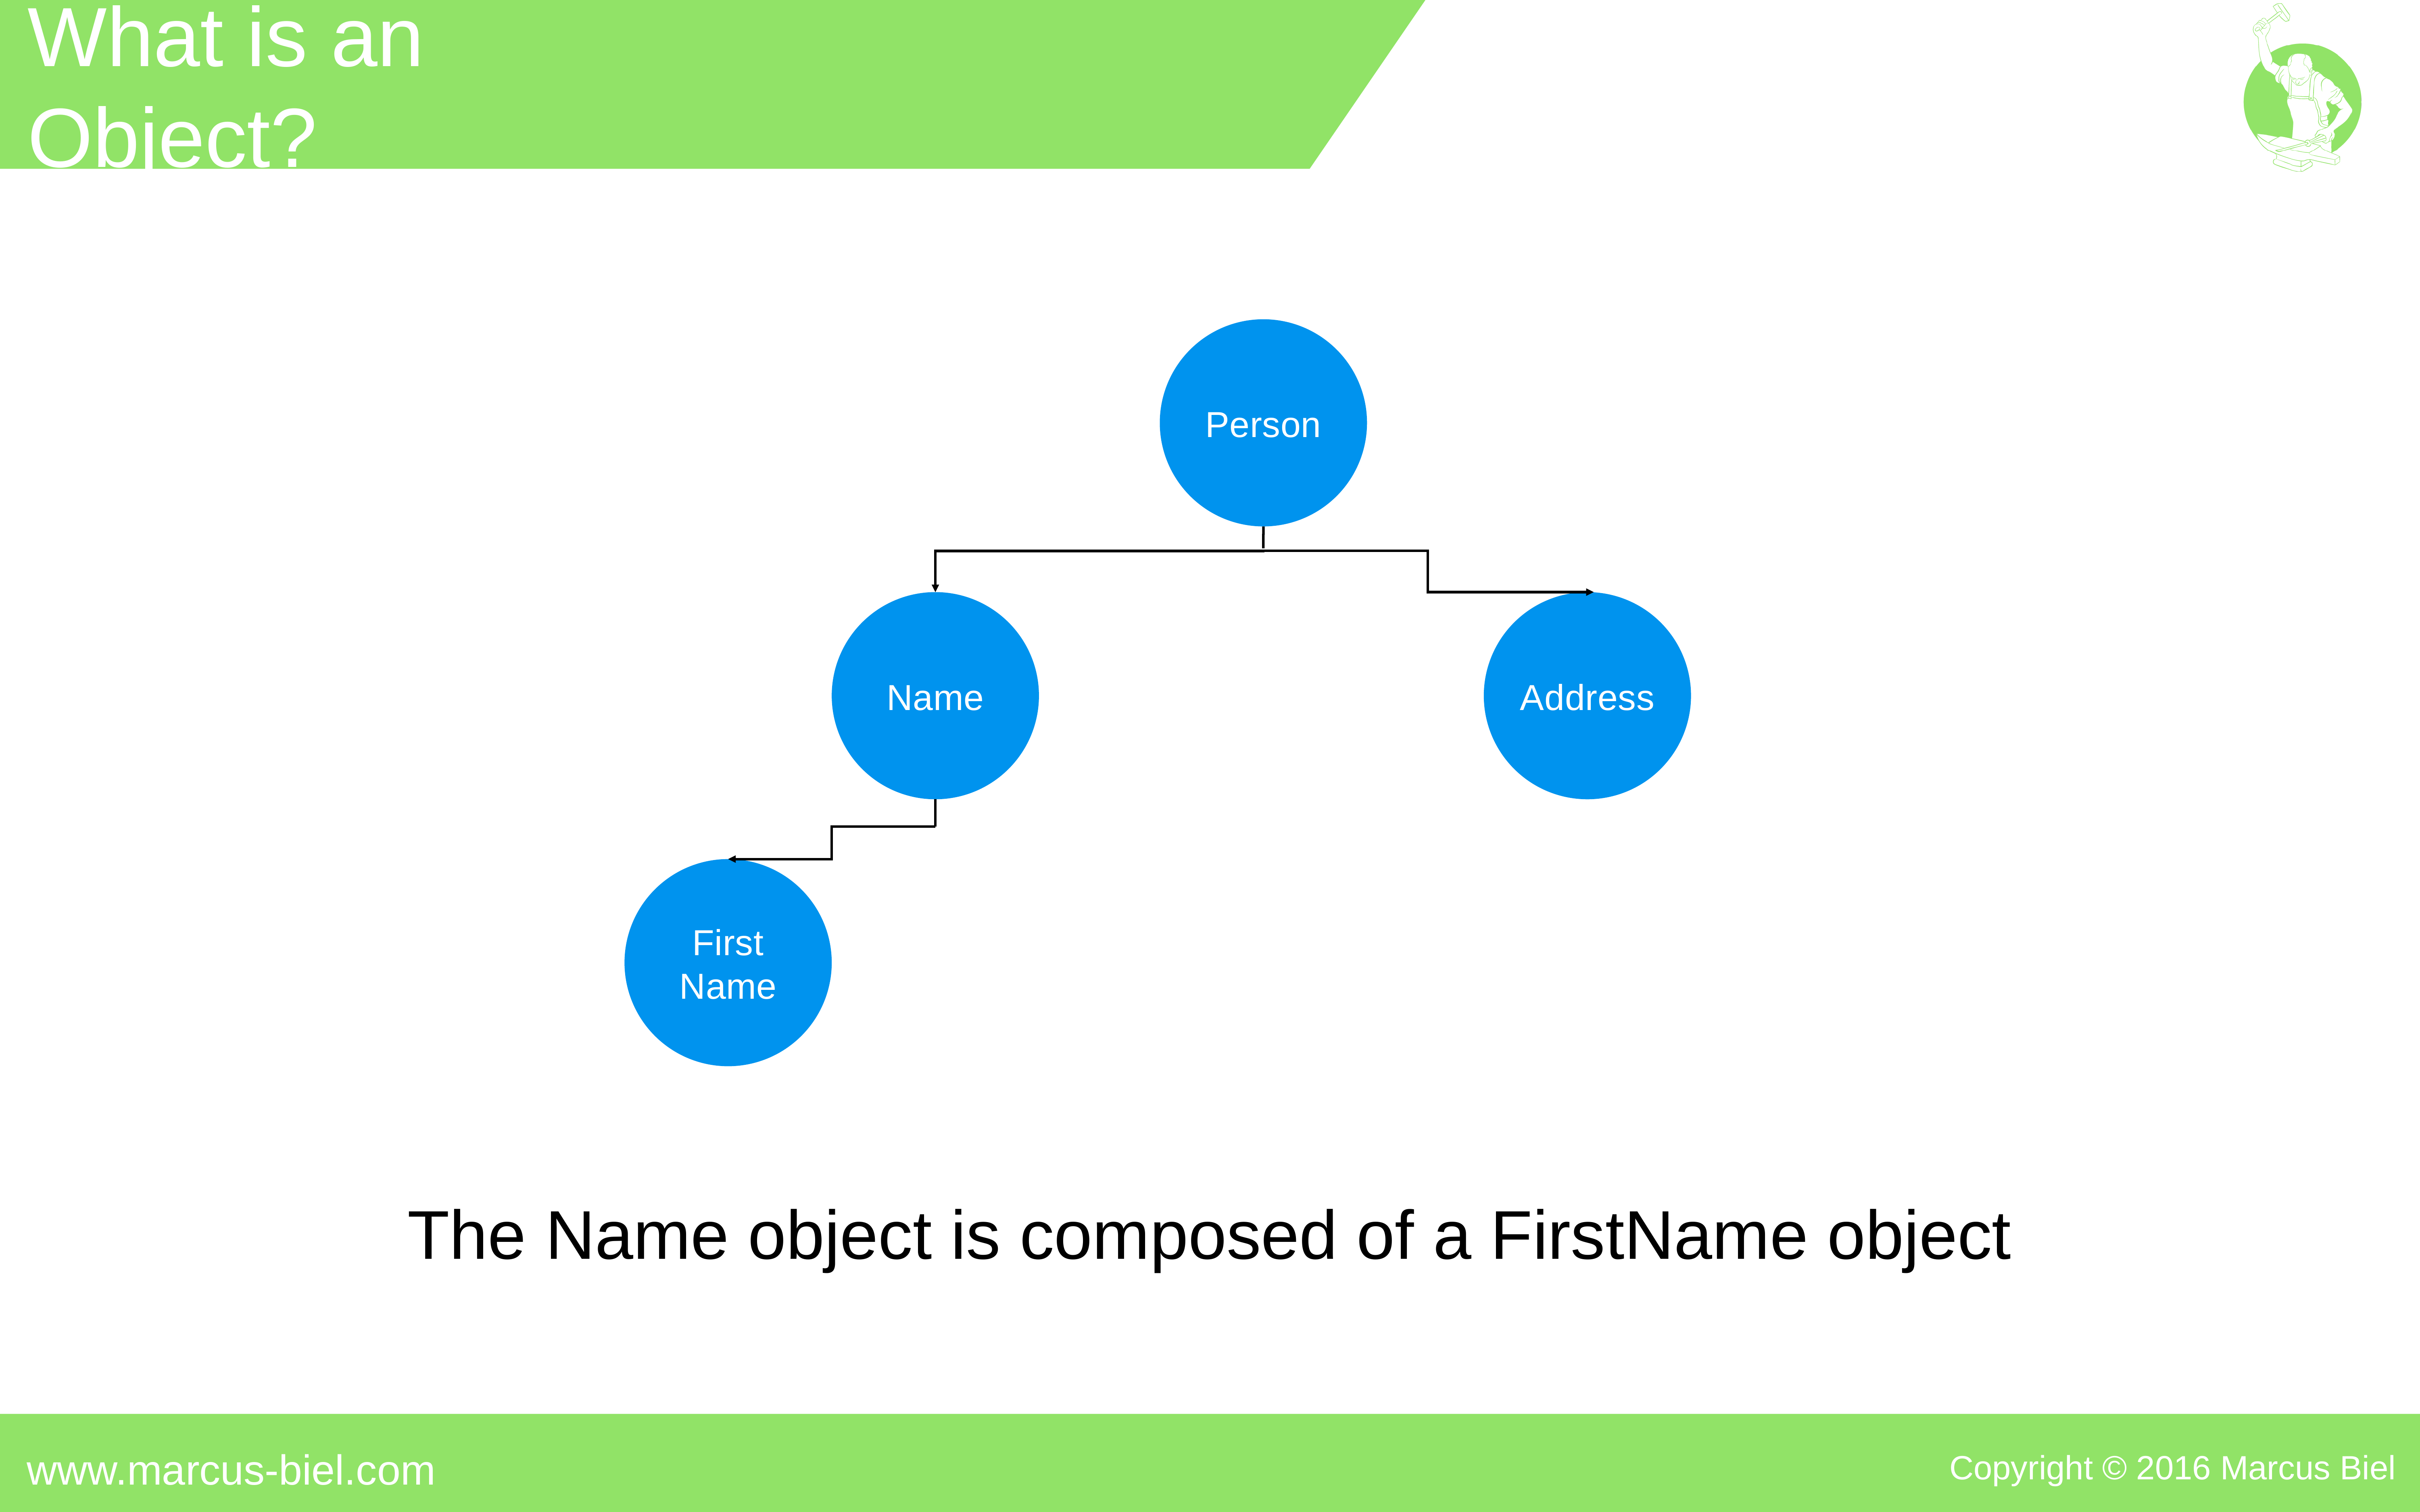

What is an Object?
Person
Name
Address
First Name
The Name object is composed of a FirstName object